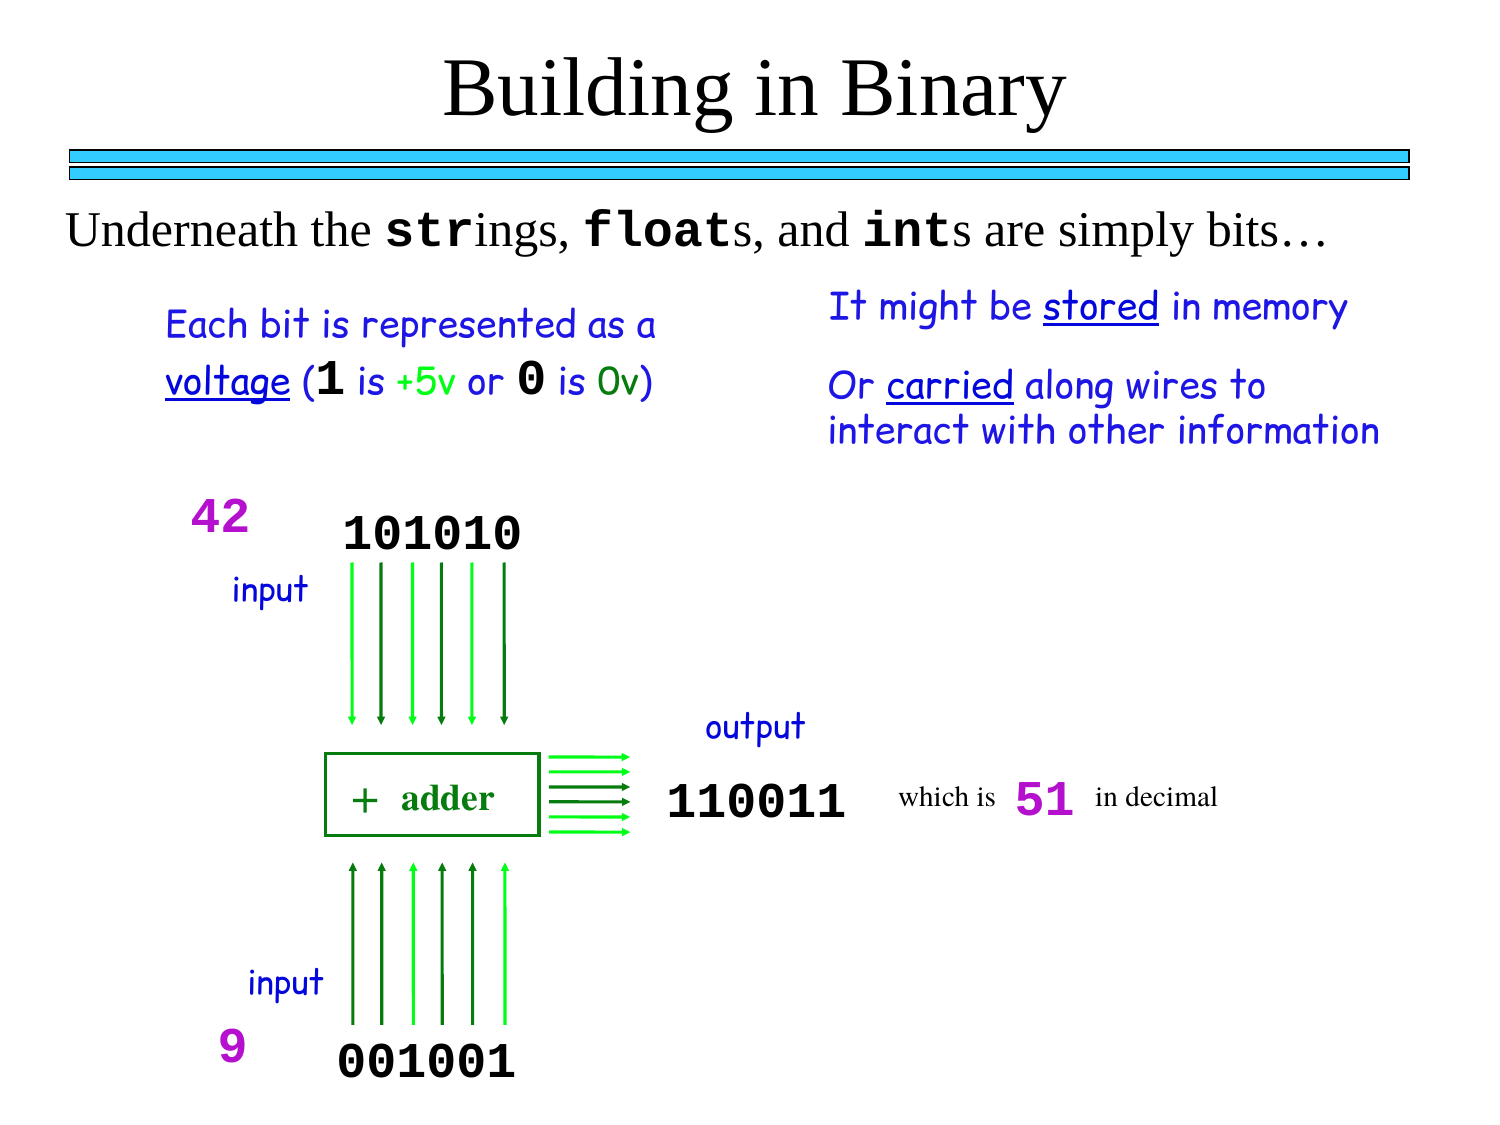

Building in Binary

Underneath the strings, floats, and ints are simply bits…
It might be stored in memory
Each bit is represented as a voltage (1 is +5v or 0 is 0v)
Or carried along wires to interact with other information
42
101010
input

output

+

51
110011
adder
which is
in decimal

input
9
001001